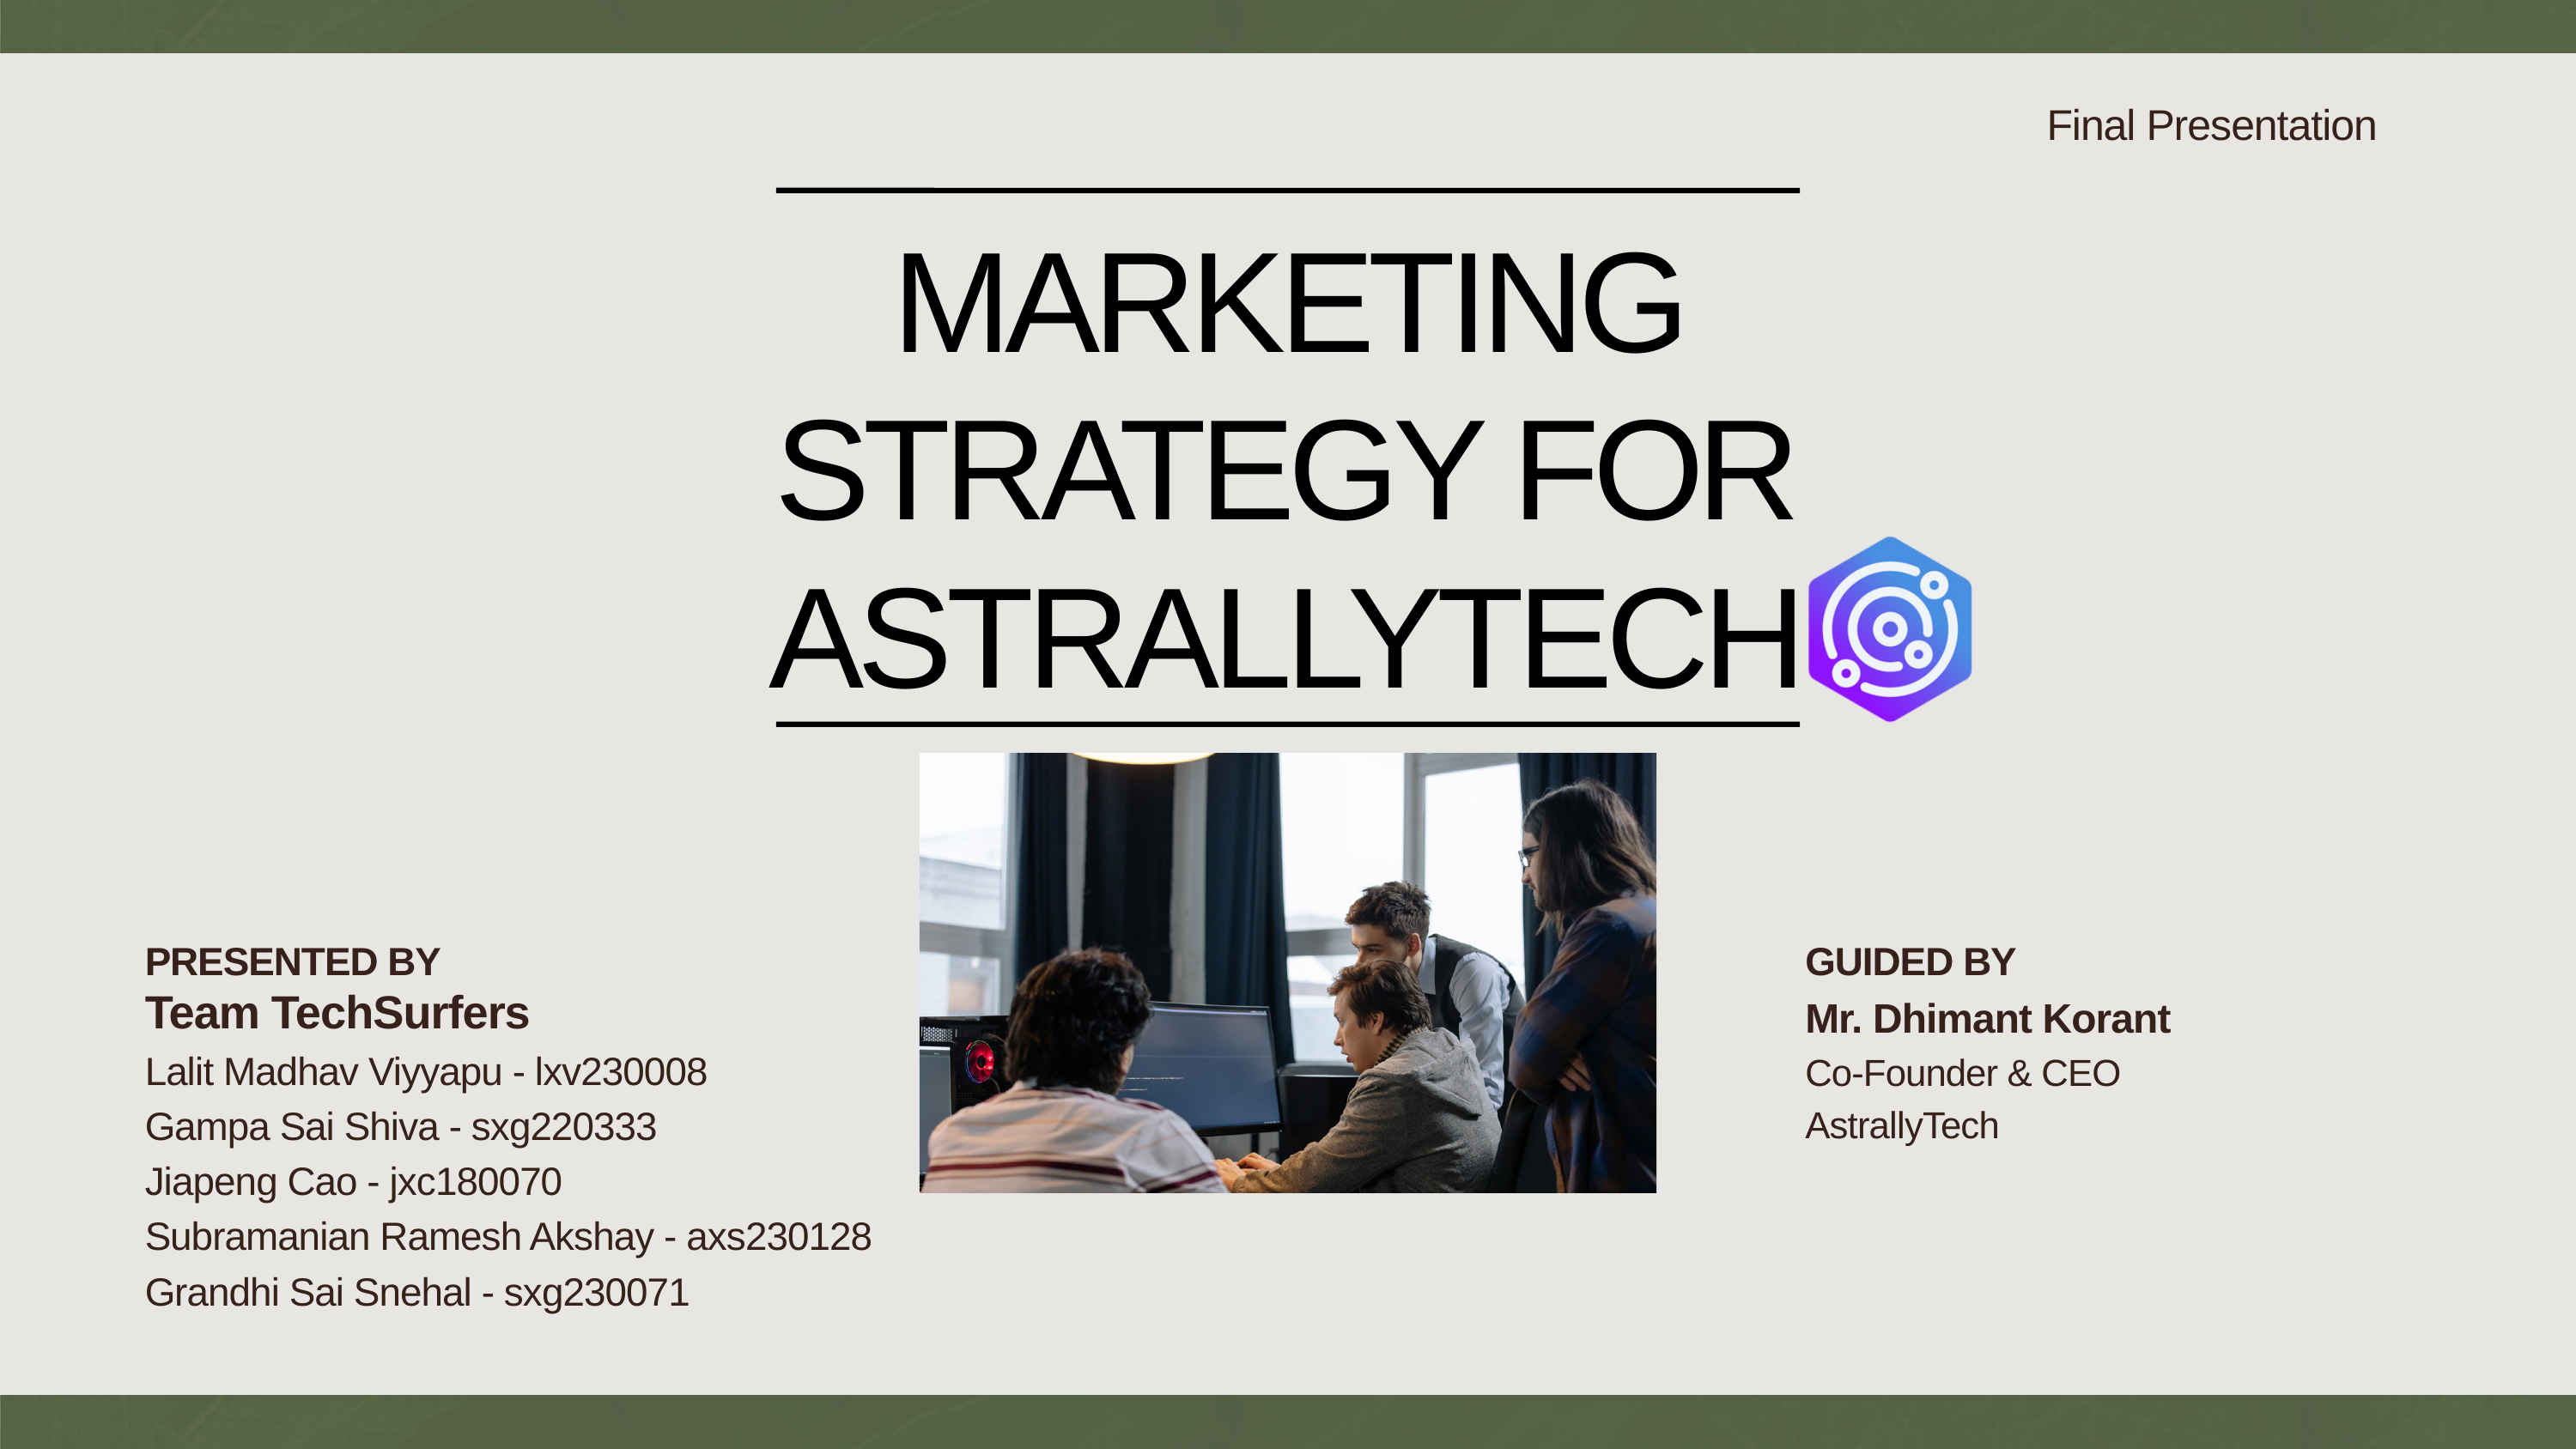

Final Presentation

MARKETING STRATEGY FOR
ASTRALLYTECH

PRESENTED BY
GUIDED BY
Mr. Dhimant Korant
Co-Founder & CEO
AstrallyTech
Team TechSurfers
Lalit Madhav Viyyapu - lxv230008
Gampa Sai Shiva - sxg220333
Jiapeng Cao - jxc180070
Subramanian Ramesh Akshay - axs230128
Grandhi Sai Snehal - sxg230071